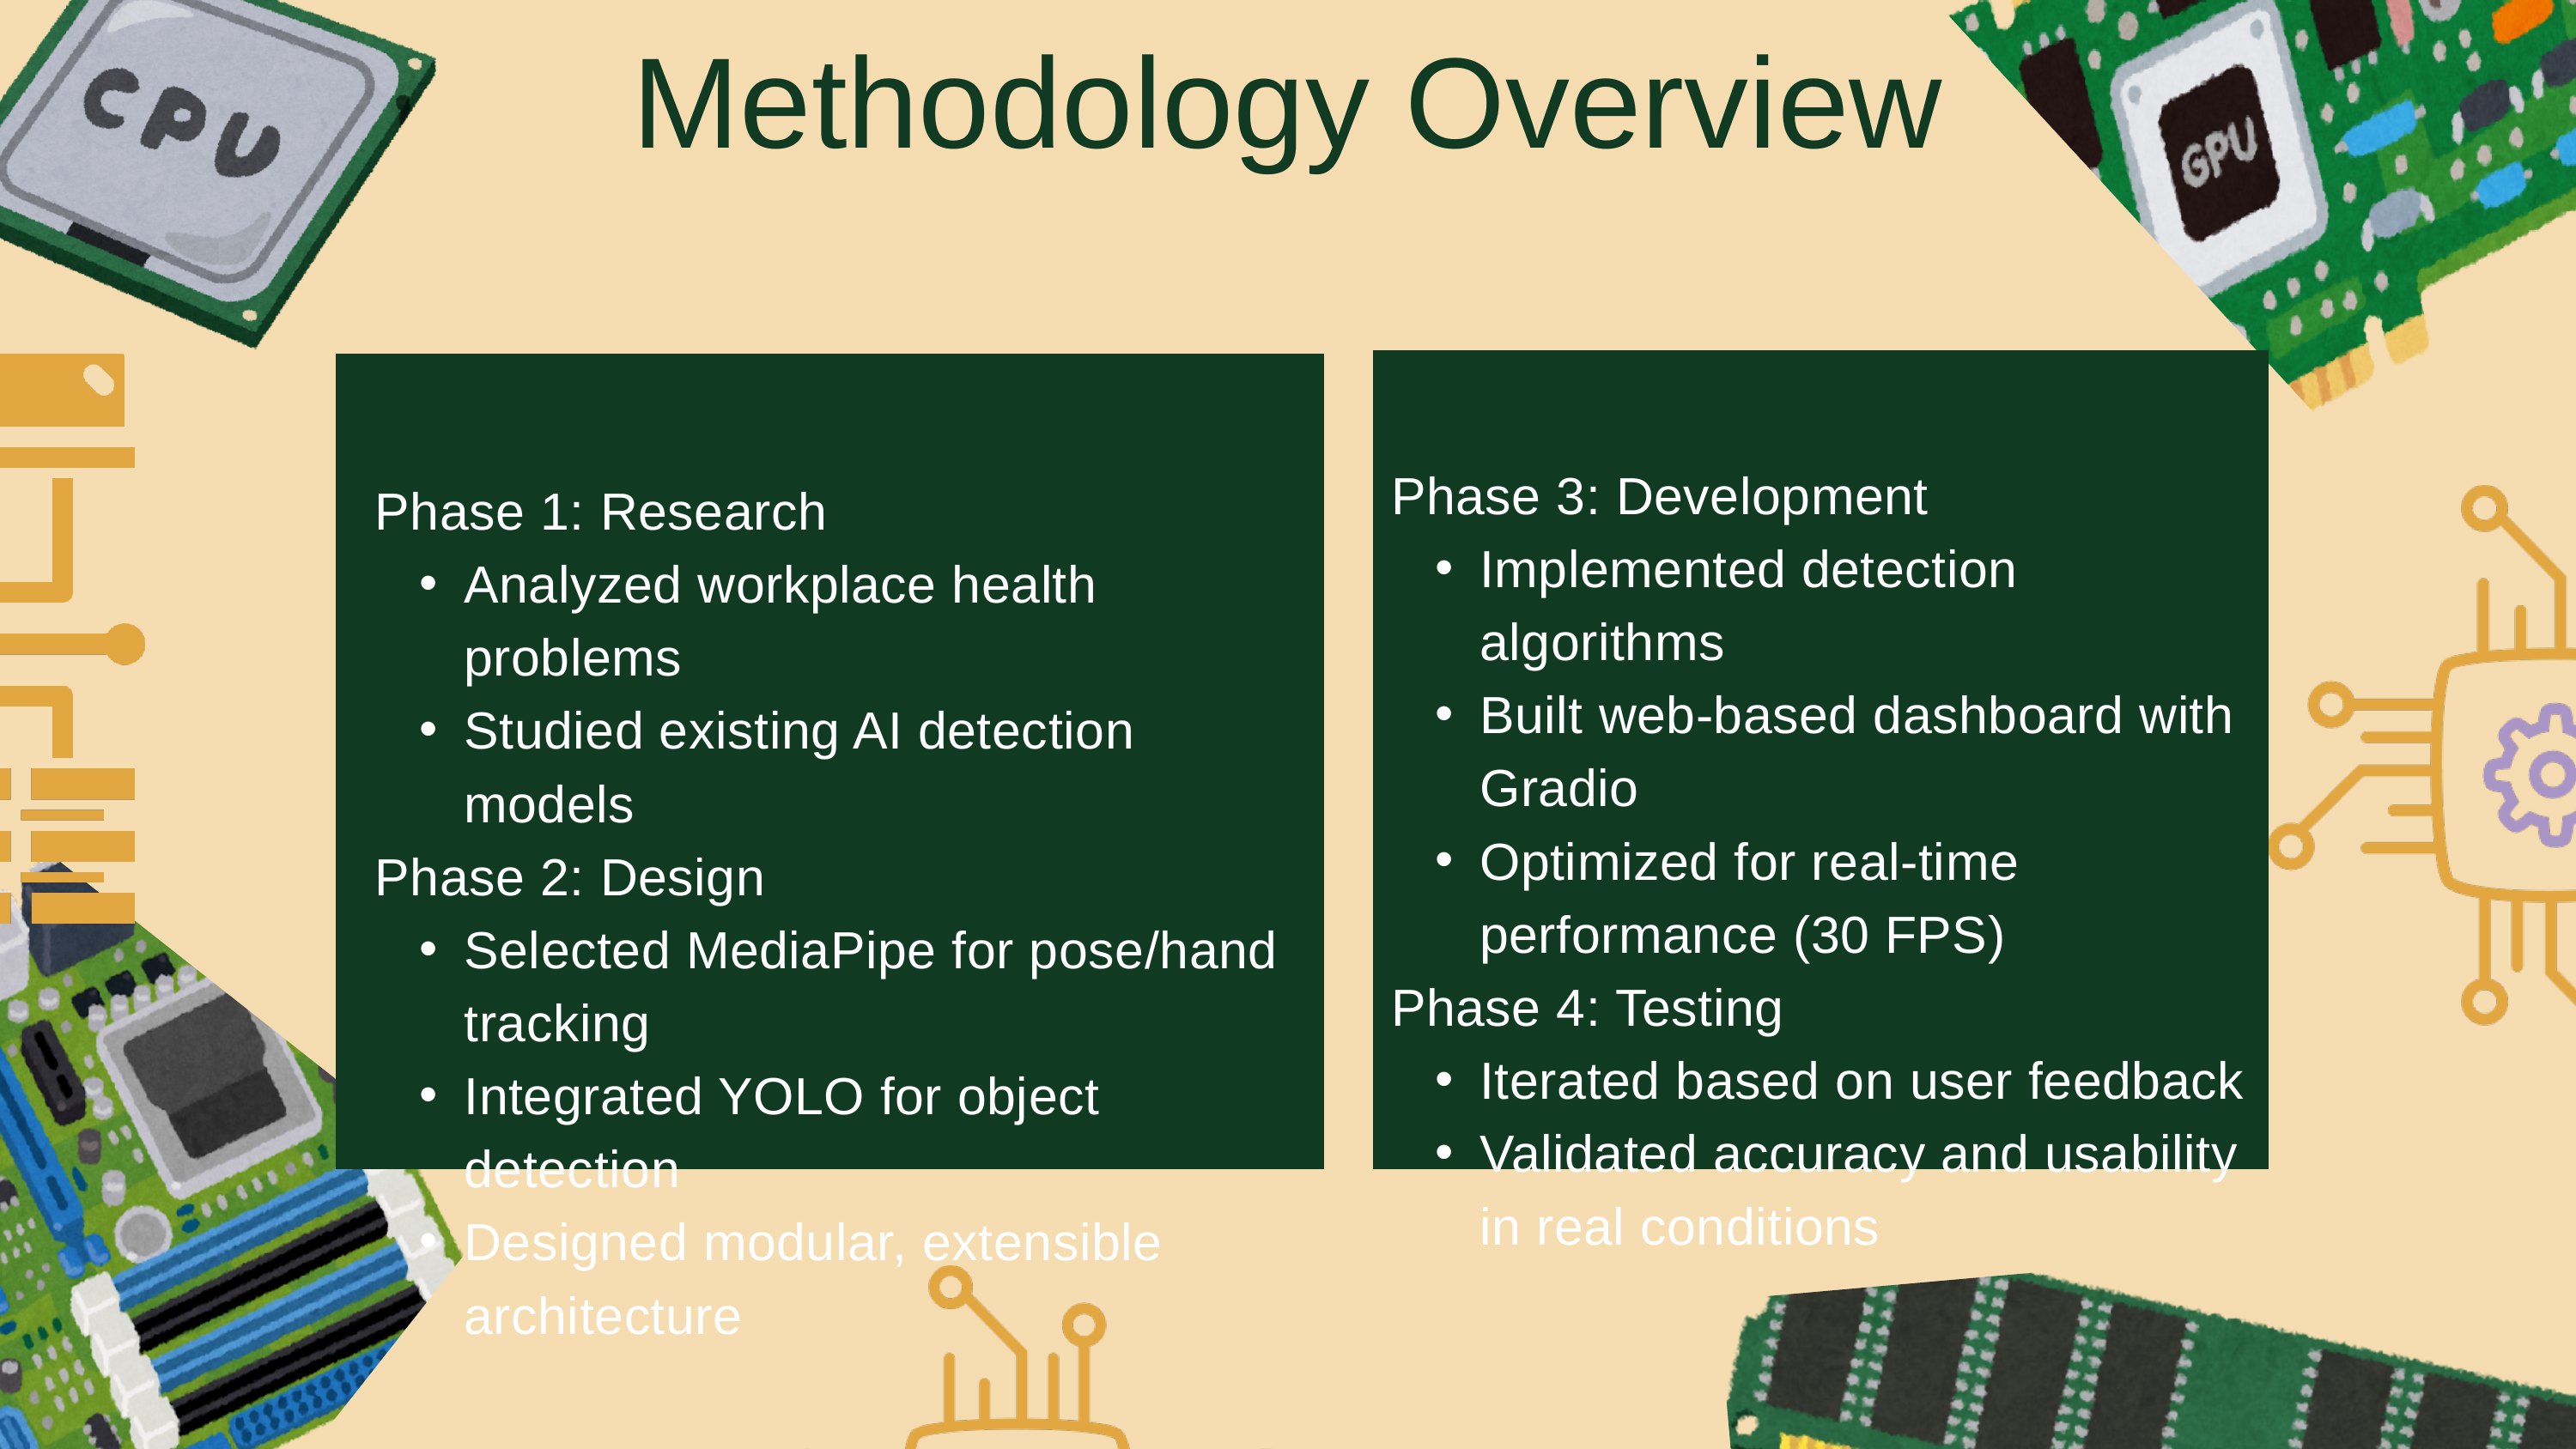

Methodology Overview

Phase 3: Development
Implemented detection algorithms
Built web-based dashboard with Gradio
Optimized for real-time performance (30 FPS)
Phase 4: Testing
Iterated based on user feedback
Validated accuracy and usability in real conditions
Phase 1: Research
Analyzed workplace health problems
Studied existing AI detection models
Phase 2: Design
Selected MediaPipe for pose/hand tracking
Integrated YOLO for object detection
Designed modular, extensible architecture